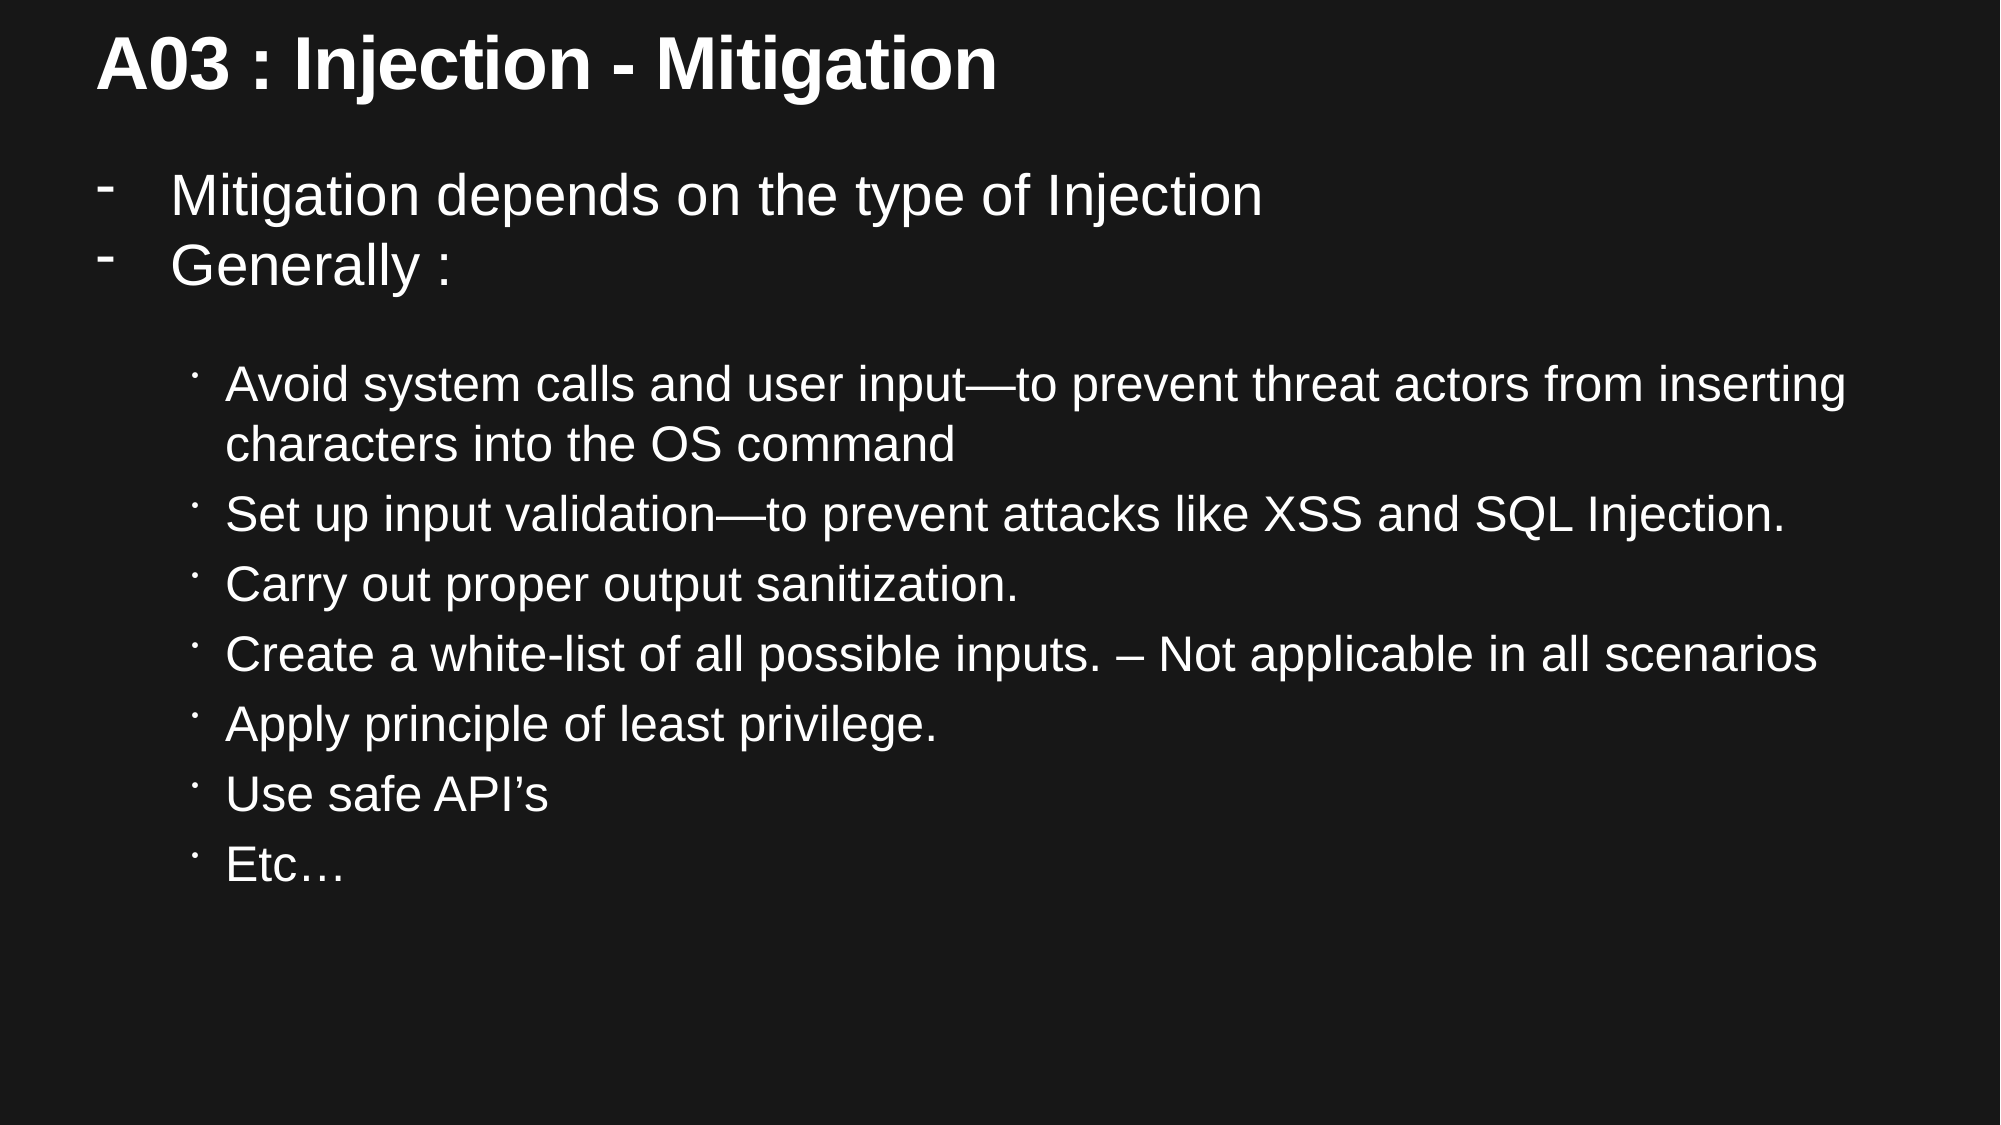

# A03 : Injection - Mitigation
Mitigation depends on the type of Injection
Generally :
Avoid system calls and user input—to prevent threat actors from inserting characters into the OS command
Set up input validation—to prevent attacks like XSS and SQL Injection.
Carry out proper output sanitization.
Create a white-list of all possible inputs. – Not applicable in all scenarios
Apply principle of least privilege.
Use safe API’s
Etc…